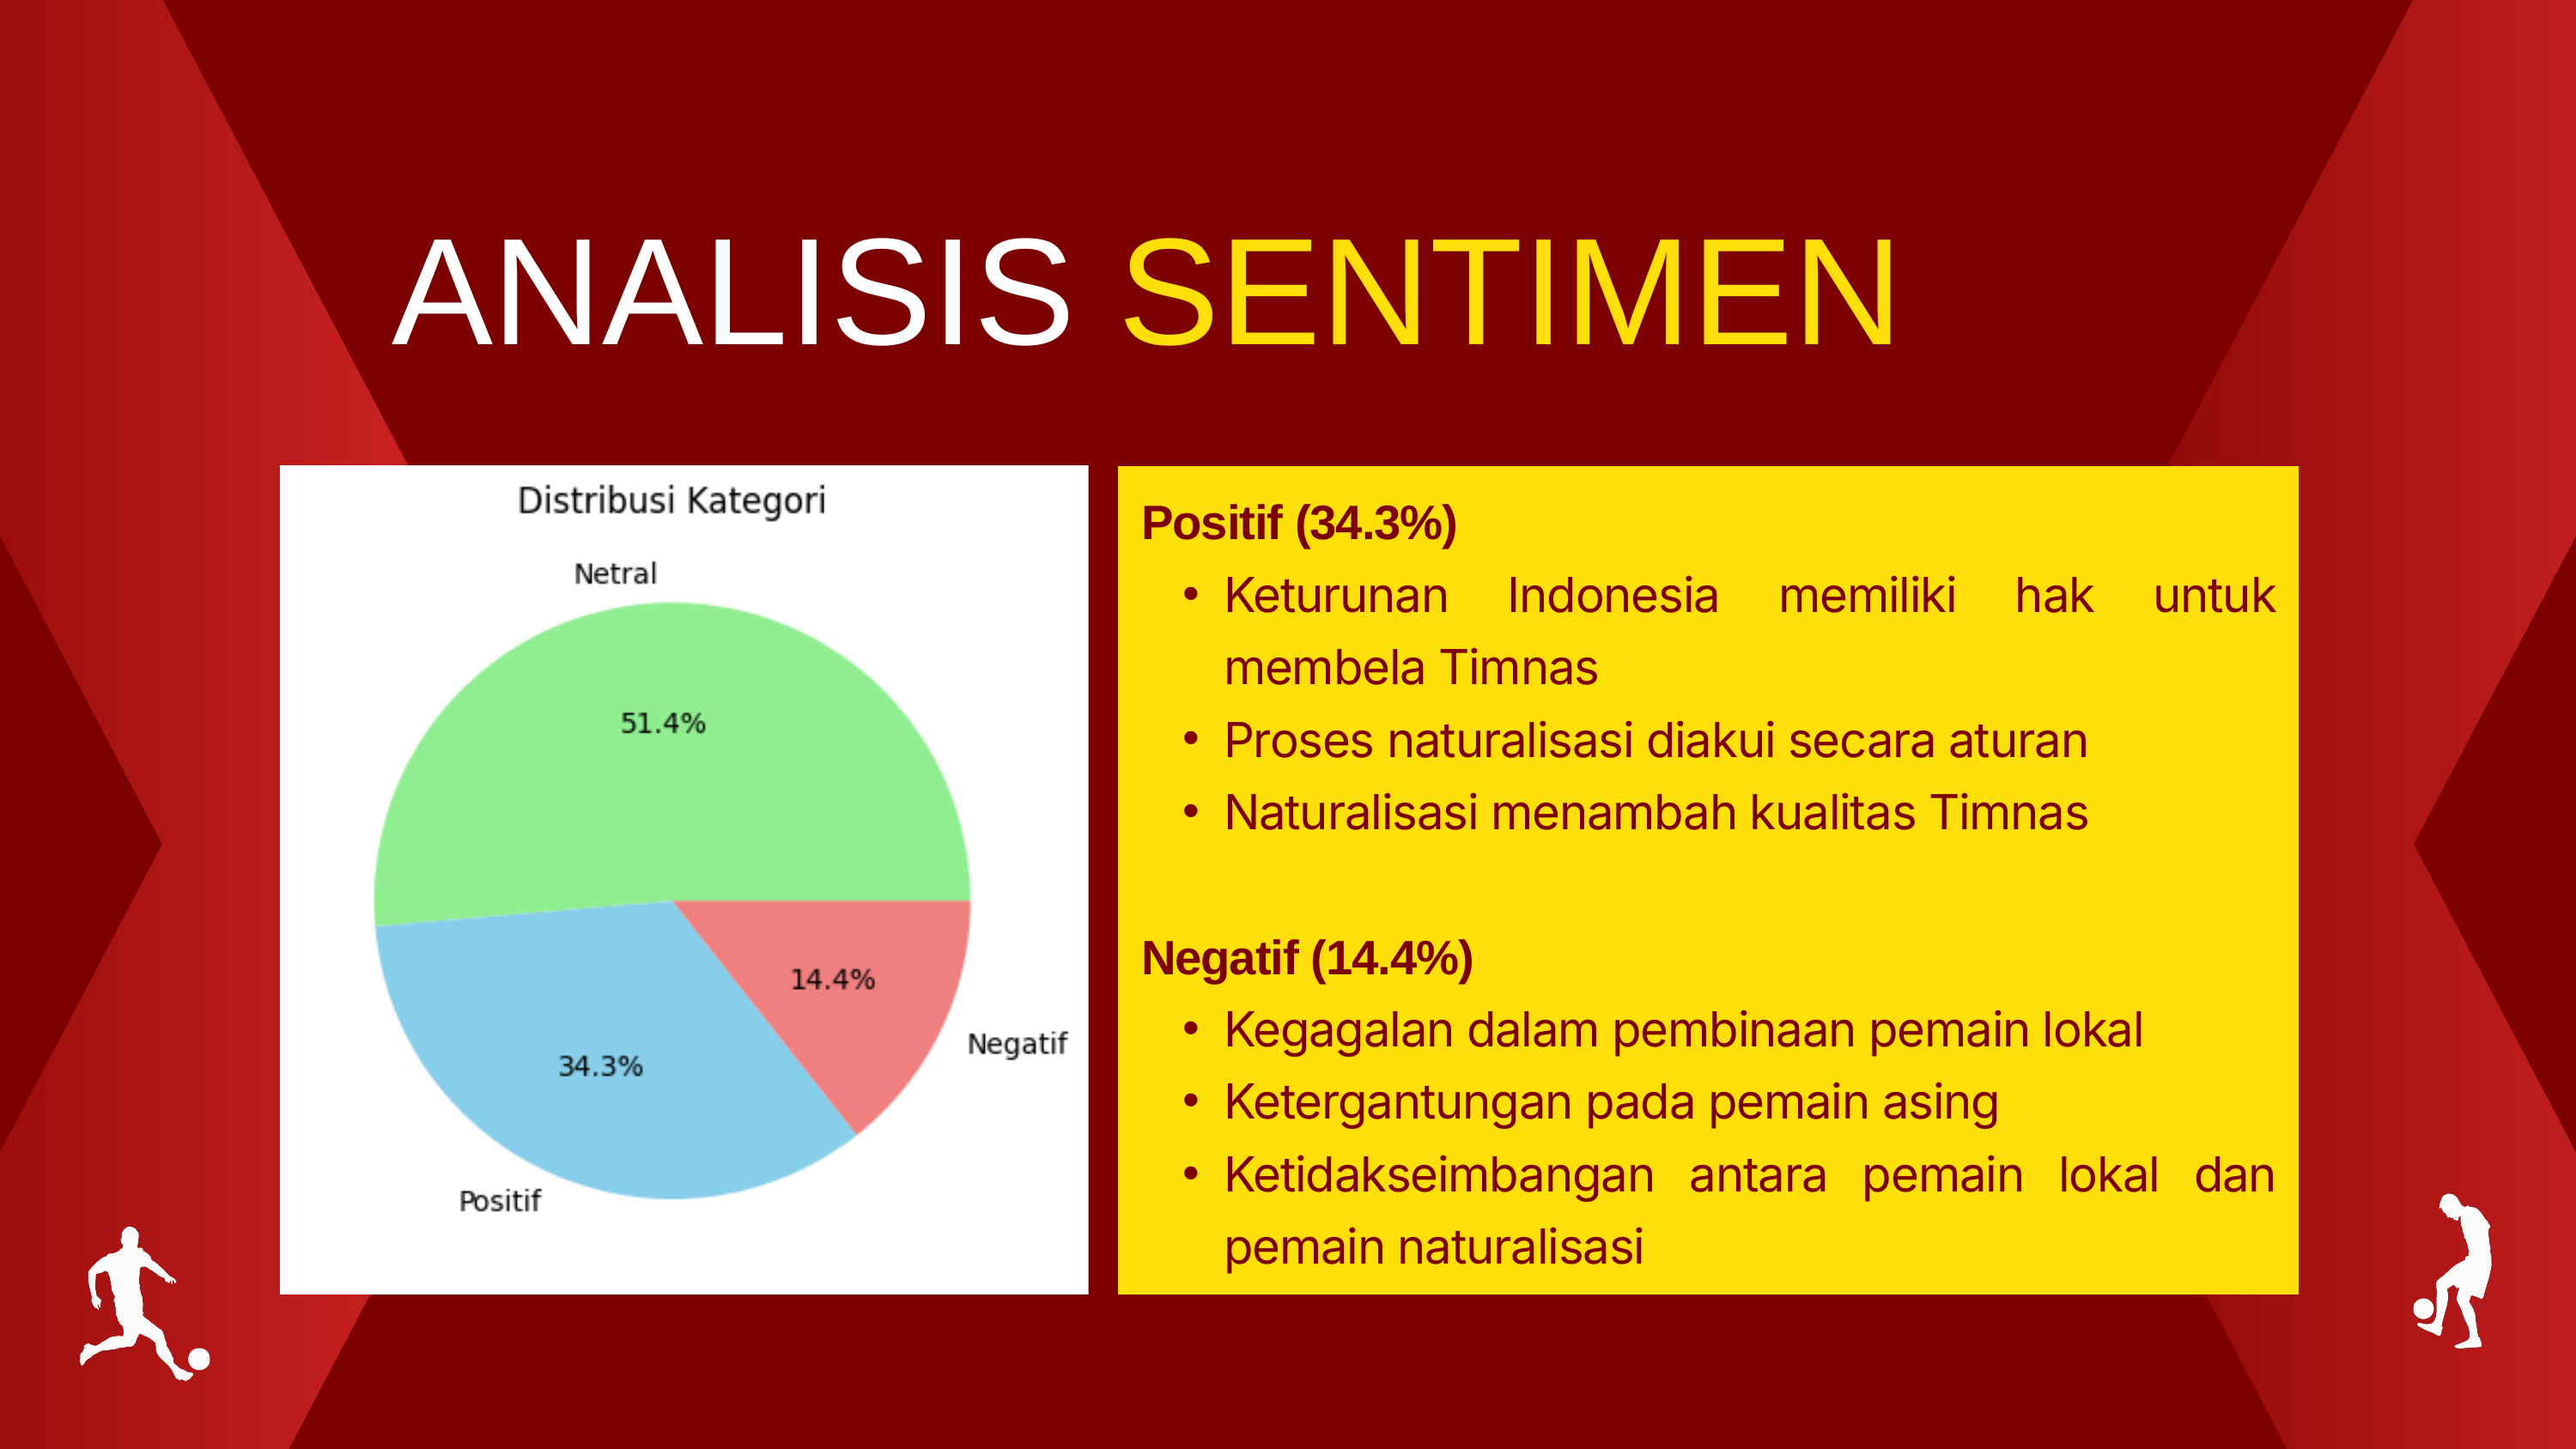

ANALISIS SENTIMEN

Positif (34.3%)
Keturunan Indonesia memiliki hak untuk membela Timnas
Proses naturalisasi diakui secara aturan
Naturalisasi menambah kualitas Timnas

Negatif (14.4%)
Kegagalan dalam pembinaan pemain lokal
Ketergantungan pada pemain asing
Ketidakseimbangan antara pemain lokal dan pemain naturalisasi